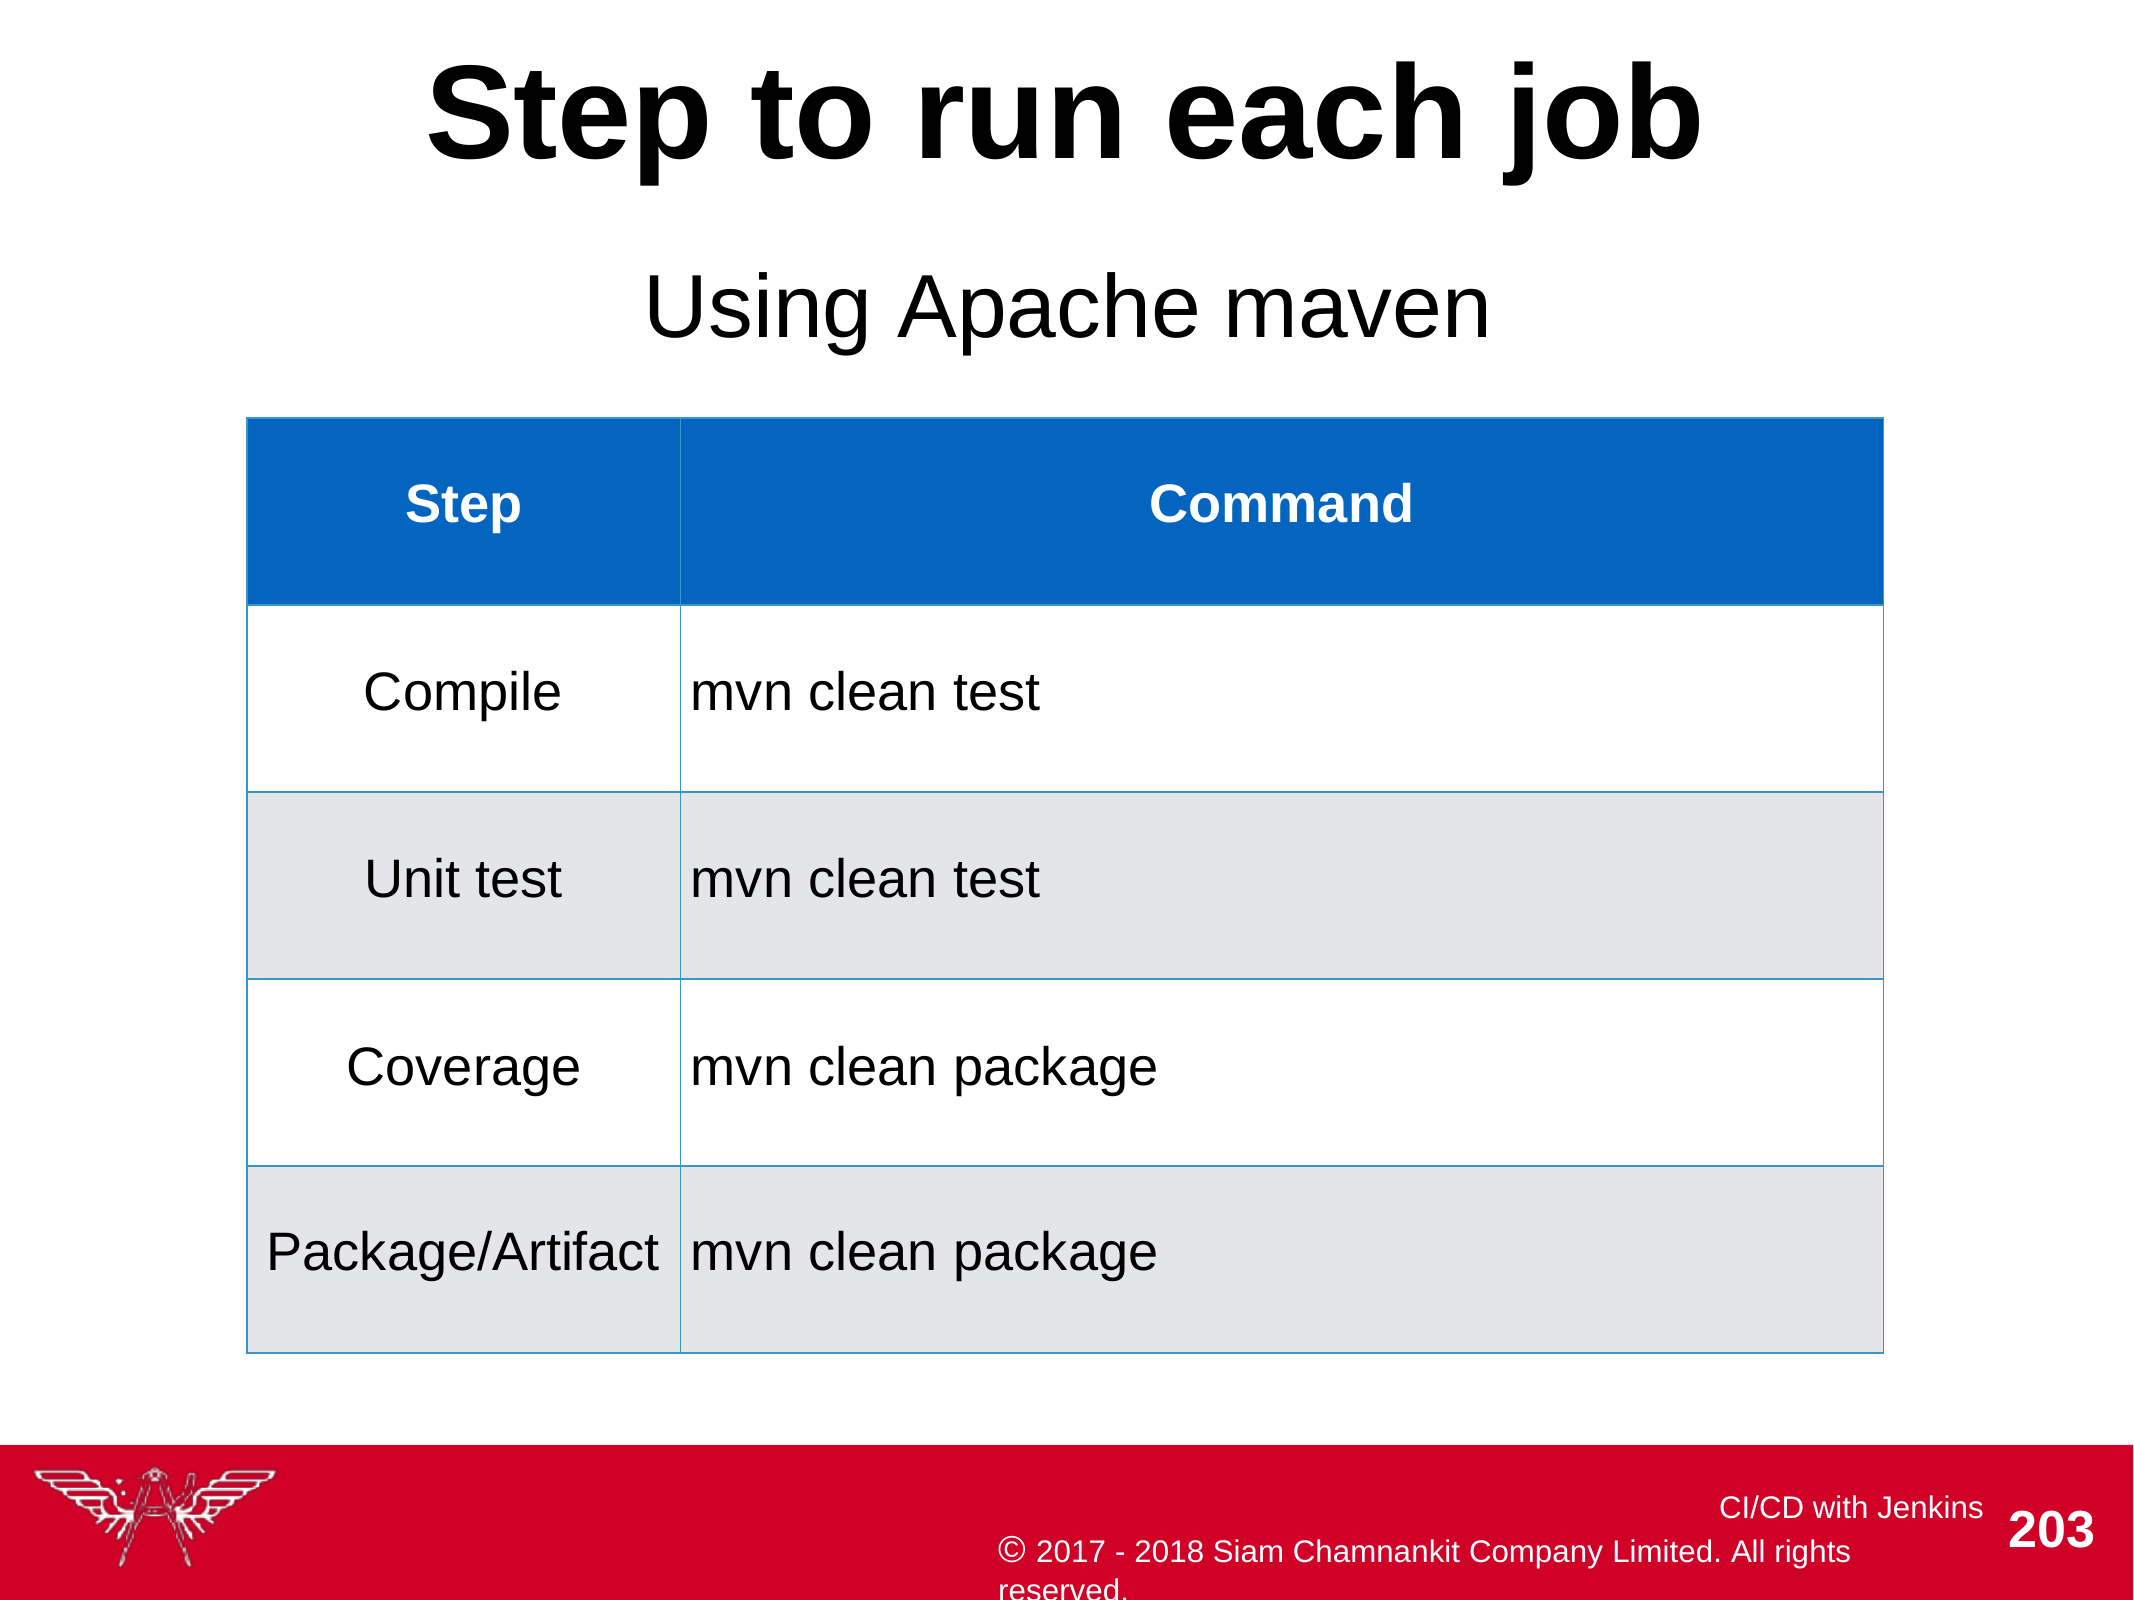

# Step to run each job
Using Apache	maven
| Step | Command |
| --- | --- |
| Compile | mvn clean test |
| Unit test | mvn clean test |
| Coverage | mvn clean package |
| Package/Artifact | mvn clean package |
CI/CD with Jenkins
© 2017 - 2018 Siam Chamnankit Company Limited. All rights reserved.
203